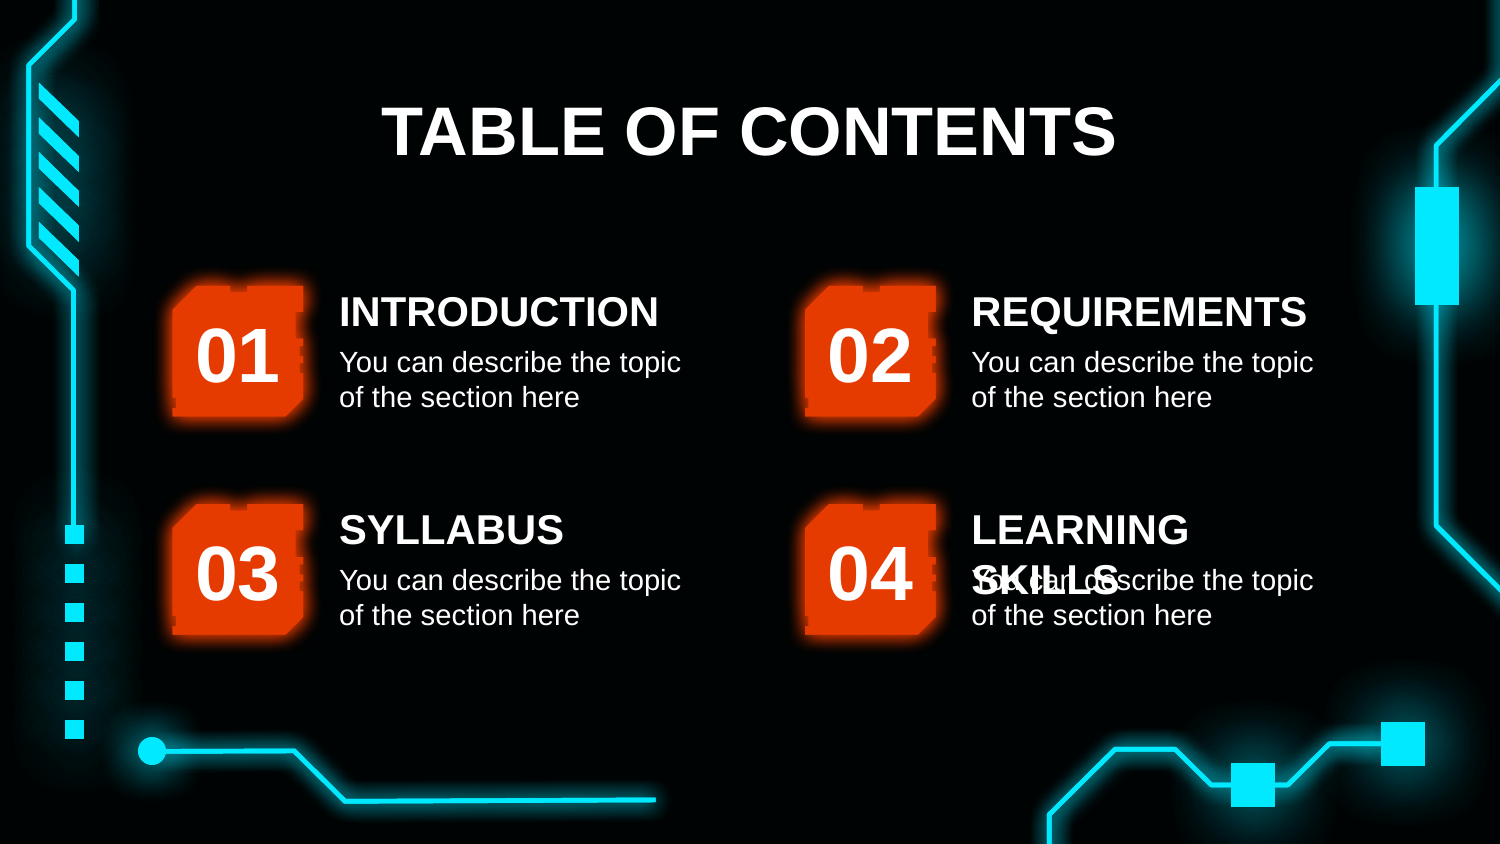

# TABLE OF CONTENTS
INTRODUCTION
REQUIREMENTS

01
02
You can describe the topic of the section here
You can describe the topic of the section here
SYLLABUS
LEARNING SKILLS

03
04
You can describe the topic of the section here
You can describe the topic of the section here